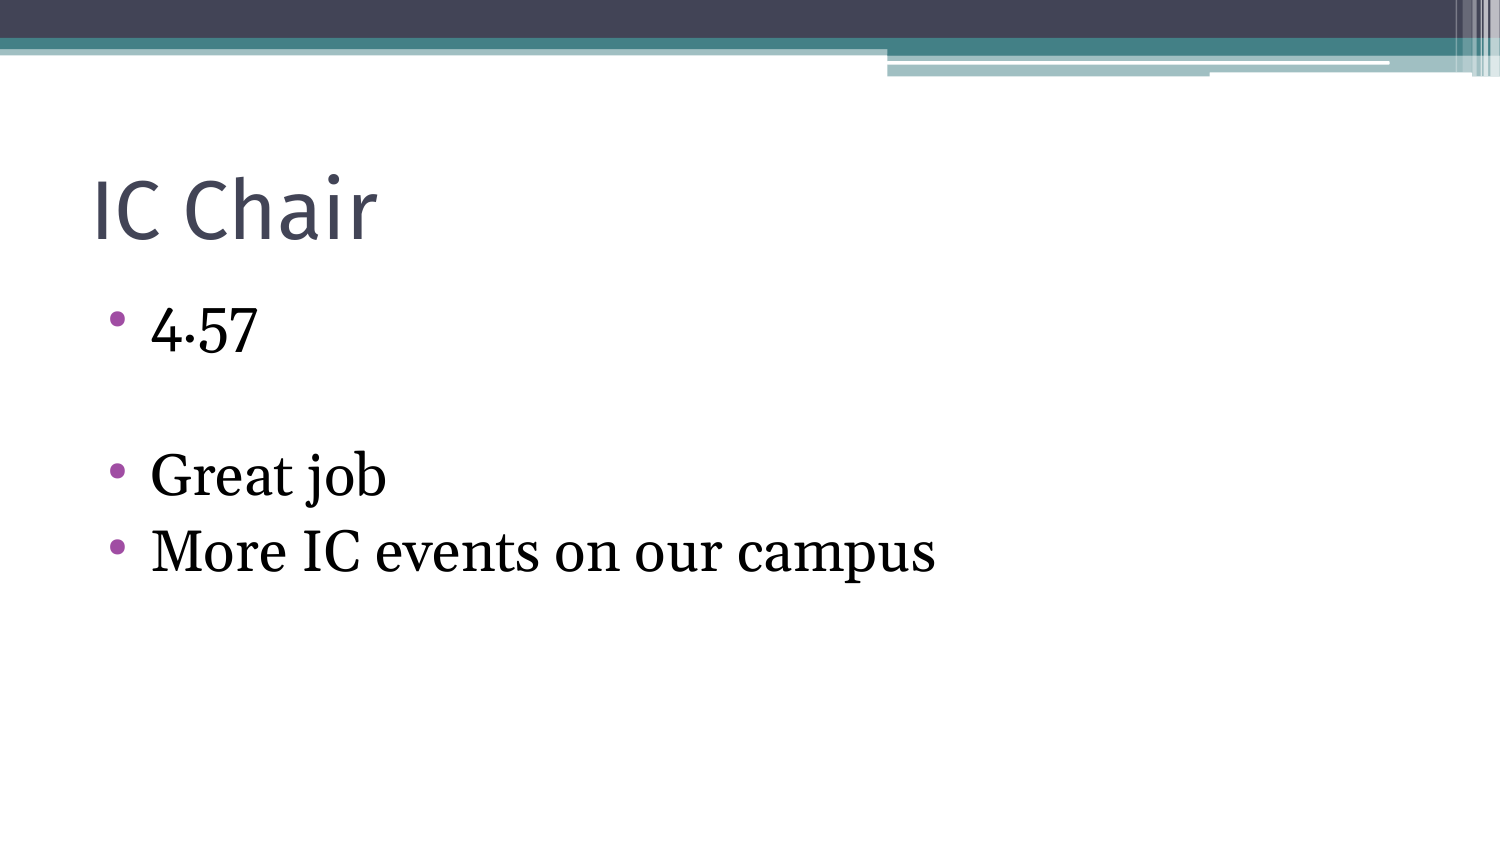

# IC Chair
4.57

Great job
More IC events on our campus